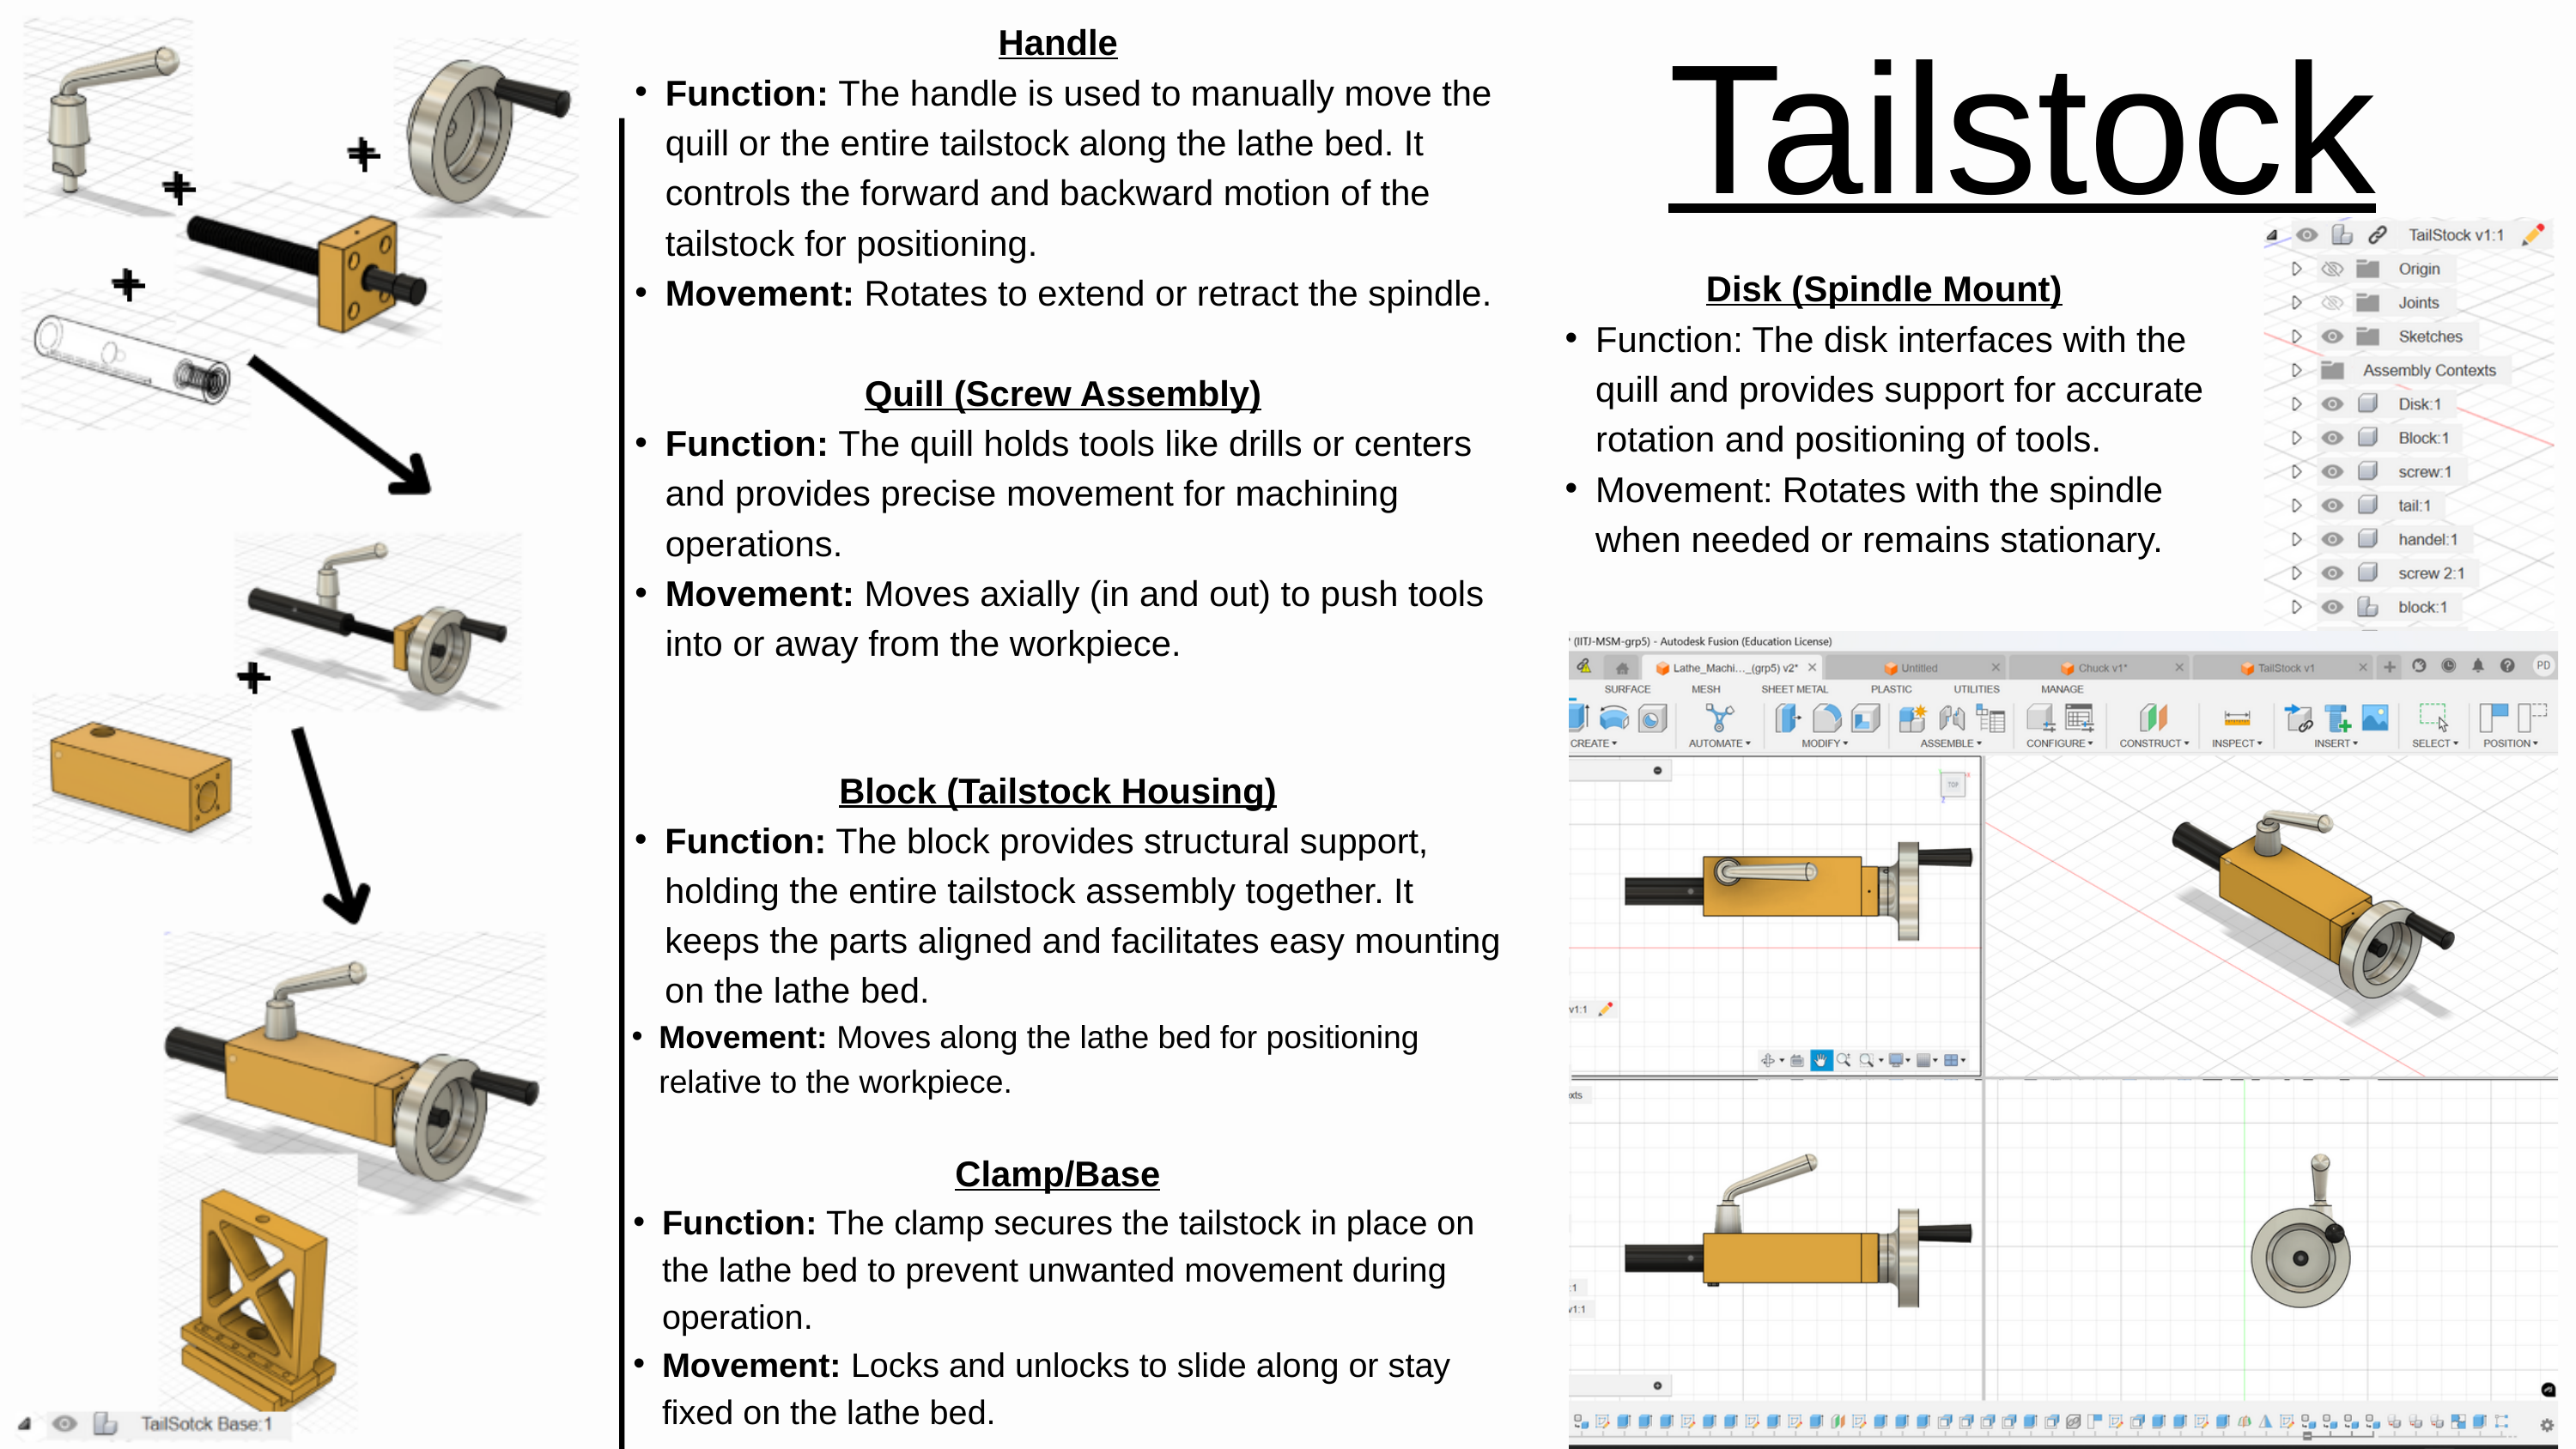

Tailstock
Handle
Function: The handle is used to manually move the quill or the entire tailstock along the lathe bed. It controls the forward and backward motion of the tailstock for positioning.
Movement: Rotates to extend or retract the spindle.

 Quill (Screw Assembly)
Function: The quill holds tools like drills or centers and provides precise movement for machining operations.
Movement: Moves axially (in and out) to push tools into or away from the workpiece.

+

+

+
Disk (Spindle Mount)
Function: The disk interfaces with the quill and provides support for accurate rotation and positioning of tools.
Movement: Rotates with the spindle when needed or remains stationary.

+

Block (Tailstock Housing)
Function: The block provides structural support, holding the entire tailstock assembly together. It keeps the parts aligned and facilitates easy mounting on the lathe bed.
Movement: Moves along the lathe bed for positioning relative to the workpiece.

Clamp/Base
Function: The clamp secures the tailstock in place on the lathe bed to prevent unwanted movement during operation.
Movement: Locks and unlocks to slide along or stay fixed on the lathe bed.